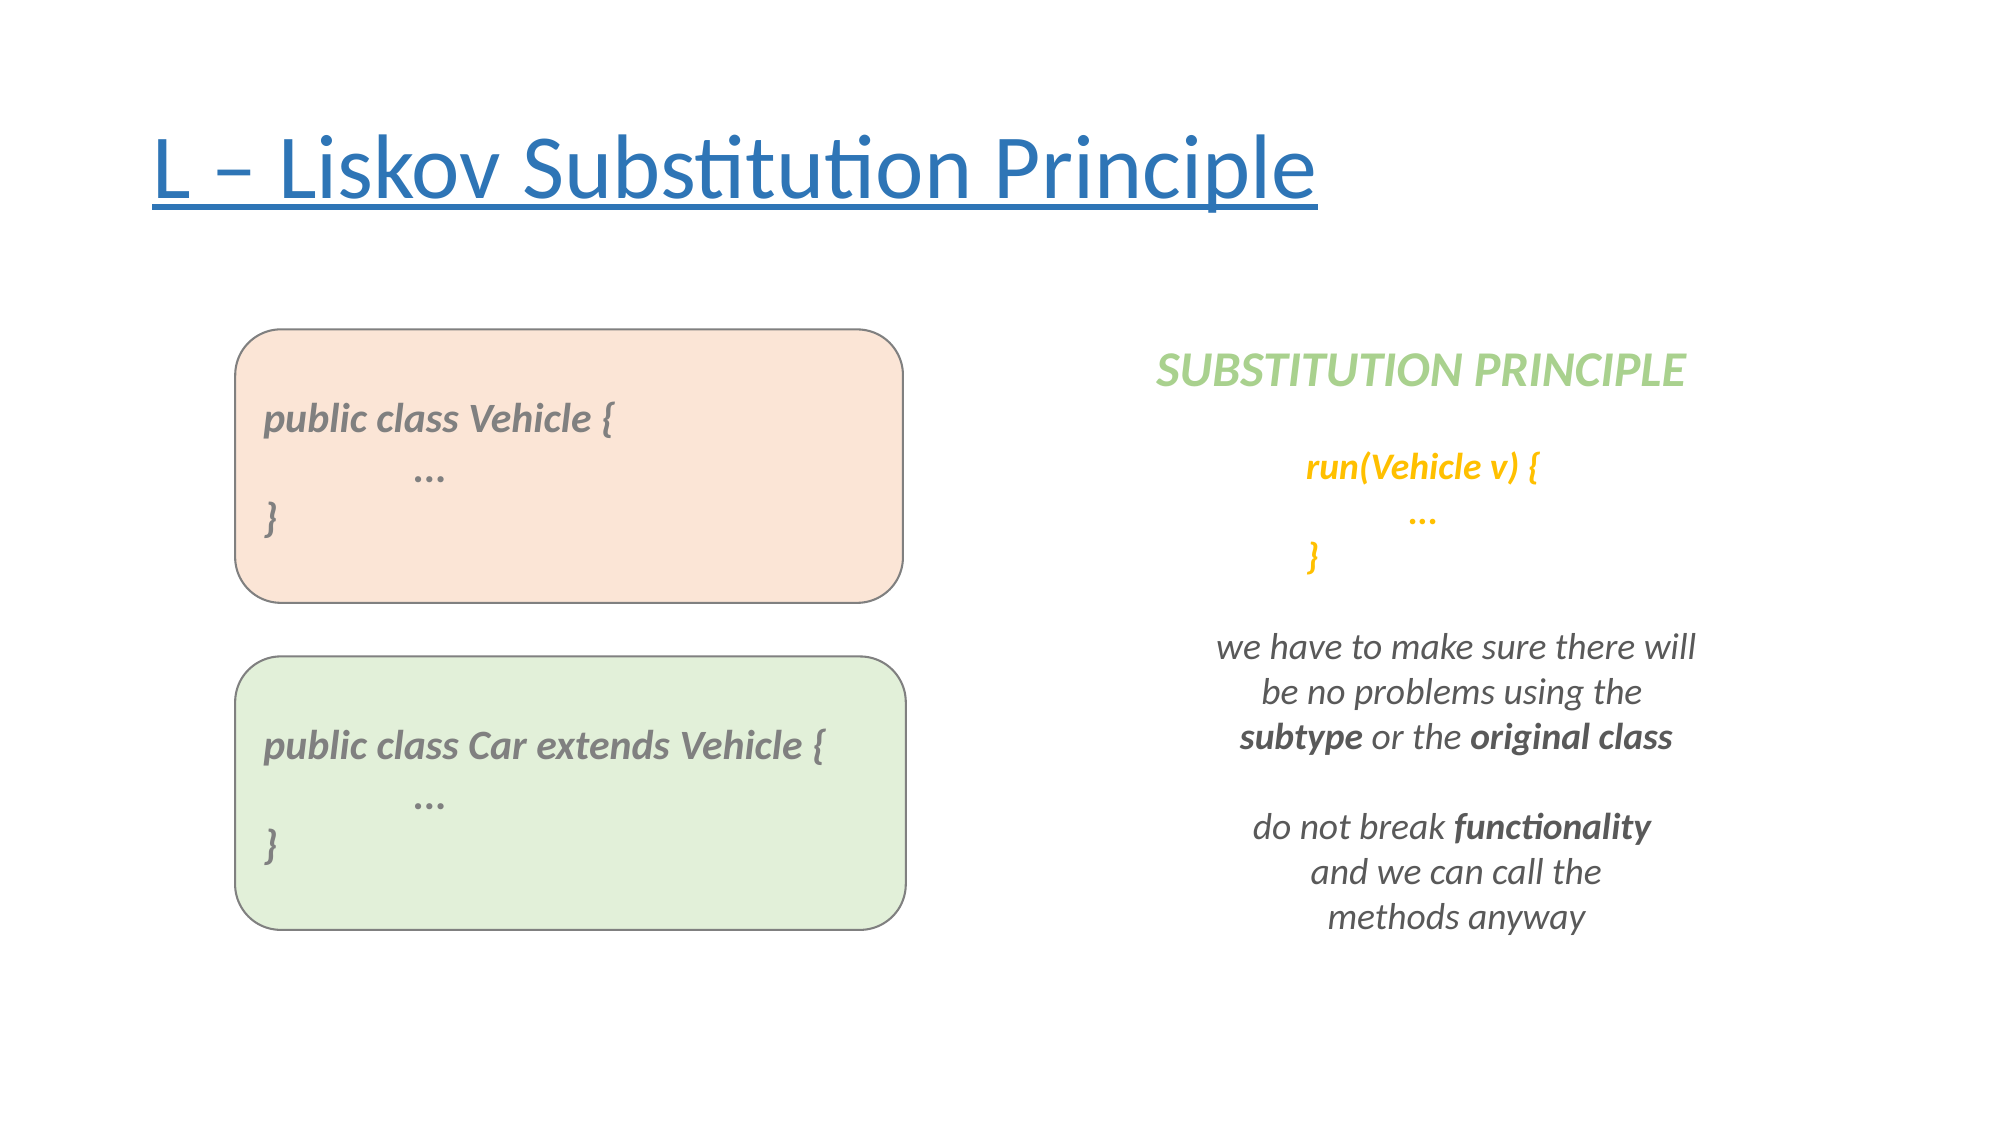

# L – Liskov Substitution Principle
public class Vehicle {
	...
}
SUBSTITUTION PRINCIPLE

	run(Vehicle v) {
	            ...
	}

we have to make sure there will
be no problems using the
subtype or the original class

do not break functionality
and we can call the
methods anyway
public class Car extends Vehicle {
	...
}